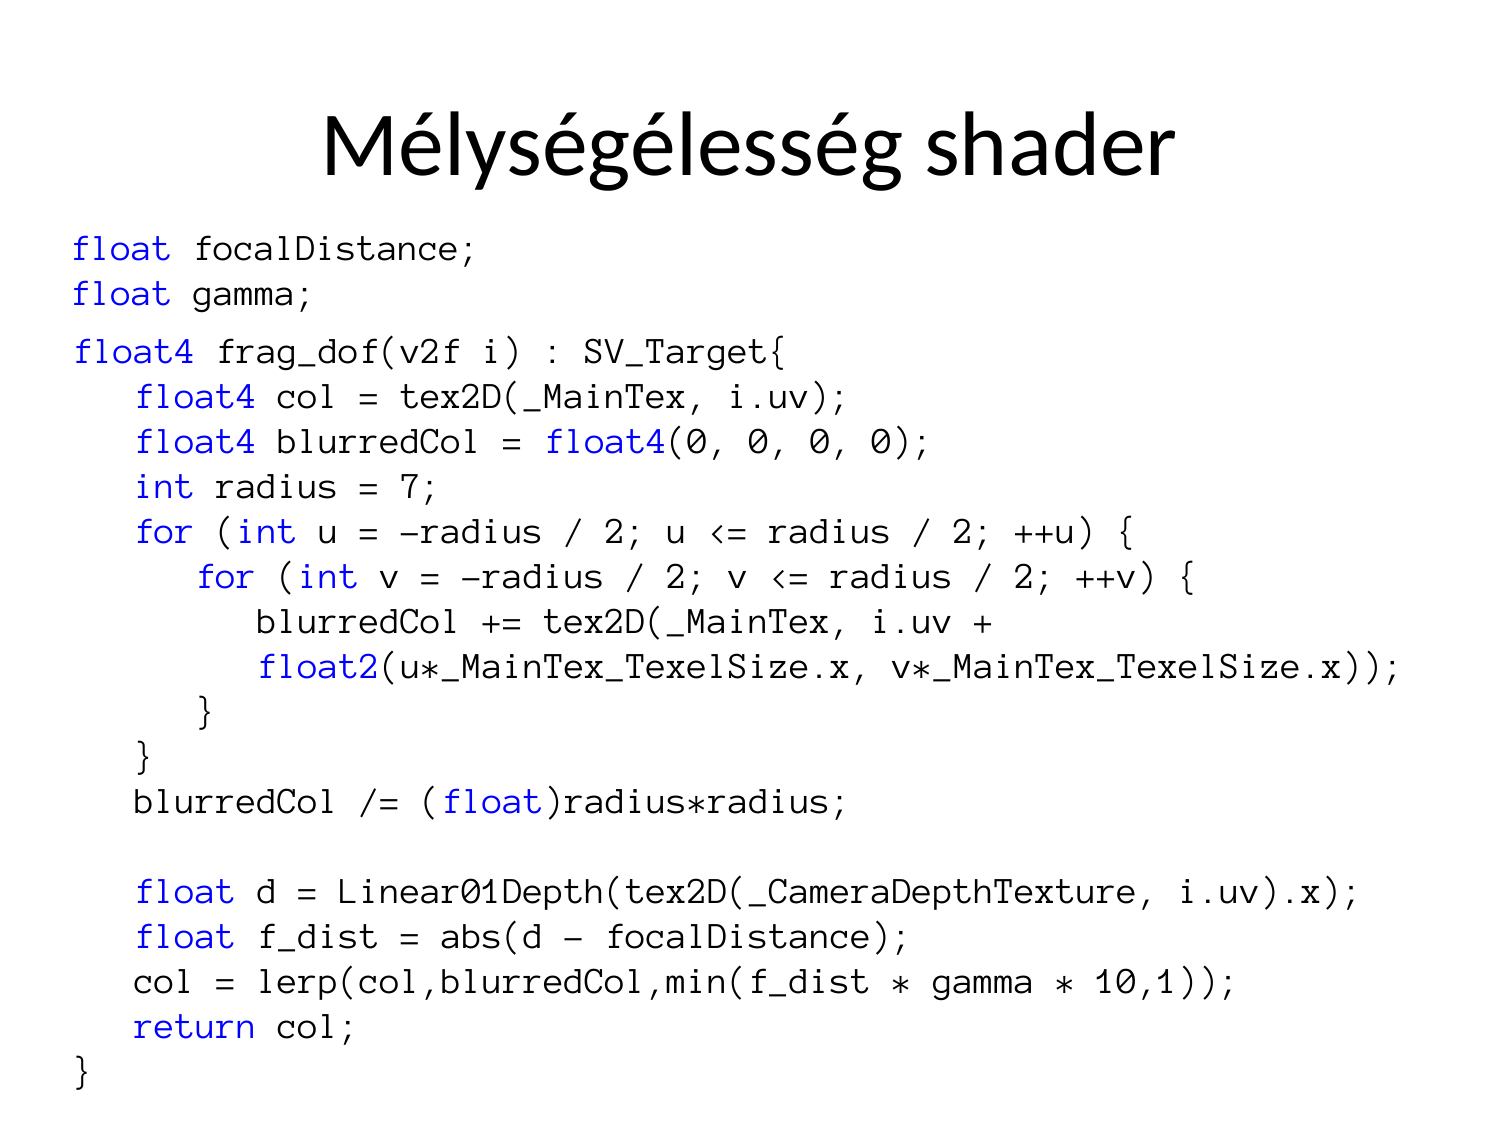

# Mélységélesség shader
float focalDistance;
float gamma;
float4 frag_dof(v2f i) : SV_Target{
   float4 col = tex2D(_MainTex, i.uv);
   float4 blurredCol = float4(0, 0, 0, 0);
   int radius = 7;
   for (int u = -radius / 2; u <= radius / 2; ++u) {
      for (int v = -radius / 2; v <= radius / 2; ++v) {
         blurredCol += tex2D(_MainTex, i.uv +
         float2(u*_MainTex_TexelSize.x, v*_MainTex_TexelSize.x));
      }
   }
   blurredCol /= (float)radius*radius;

   float d = Linear01Depth(tex2D(_CameraDepthTexture, i.uv).x);
   float f_dist = abs(d - focalDistance);
   col = lerp(col,blurredCol,min(f_dist * gamma * 10,1));
   return col;
}